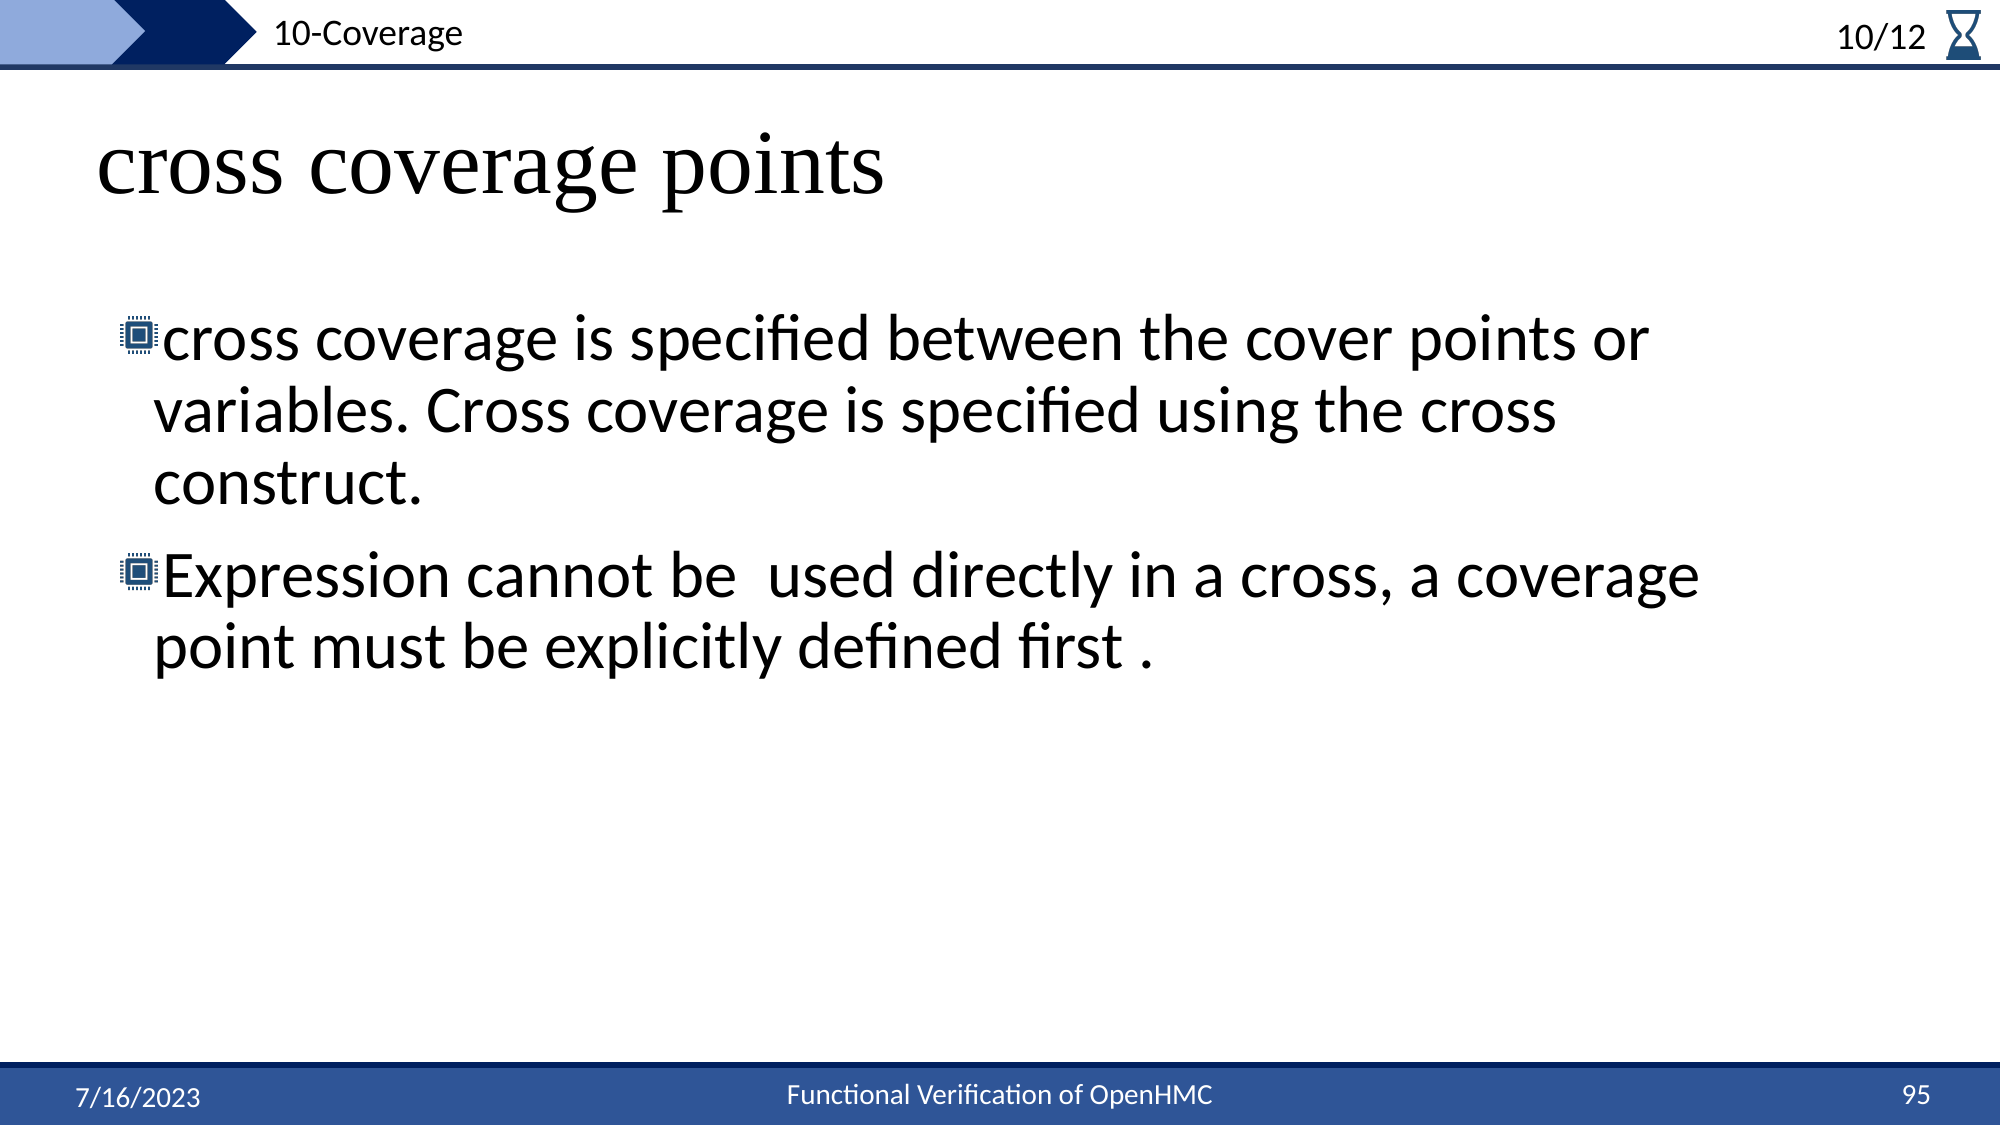

10-Coverage

10/12
# cross coverage points
cross coverage is specified between the cover points or variables. Cross coverage is specified using the cross construct.
Expression cannot be  used directly in a cross, a coverage point must be explicitly defined first .

95
Functional Verification of OpenHMC
7/16/2023